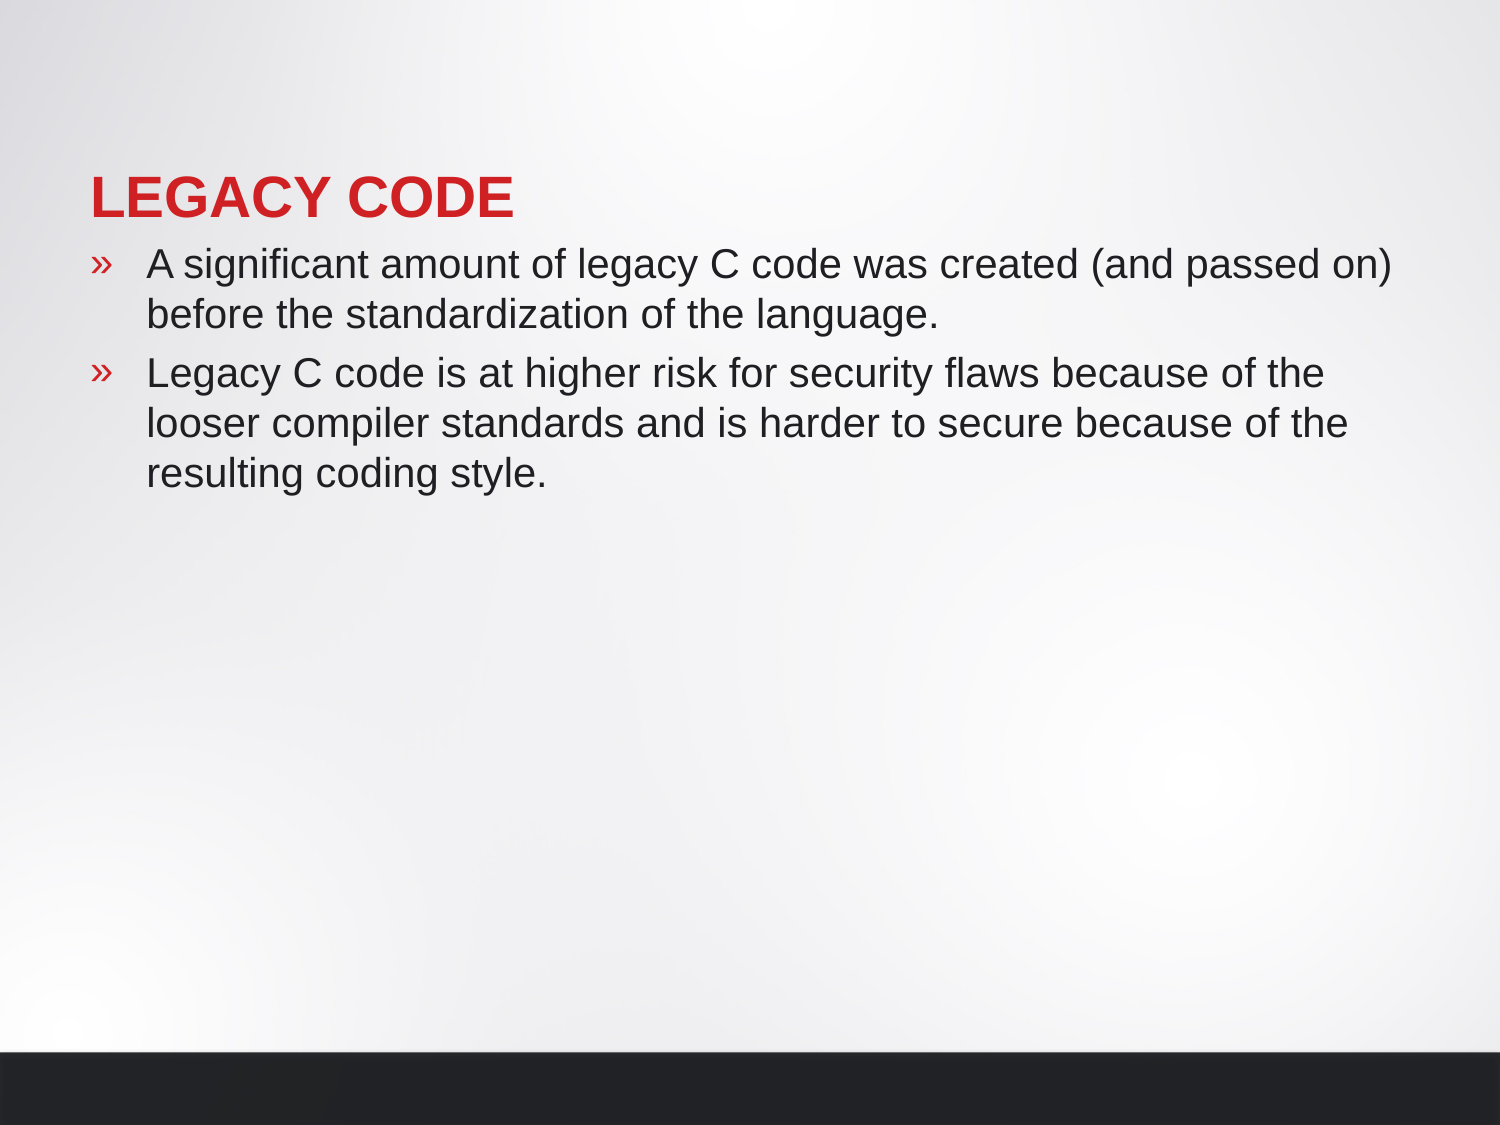

# Legacy Code
A significant amount of legacy C code was created (and passed on) before the standardization of the language.
Legacy C code is at higher risk for security flaws because of the looser compiler standards and is harder to secure because of the resulting coding style.